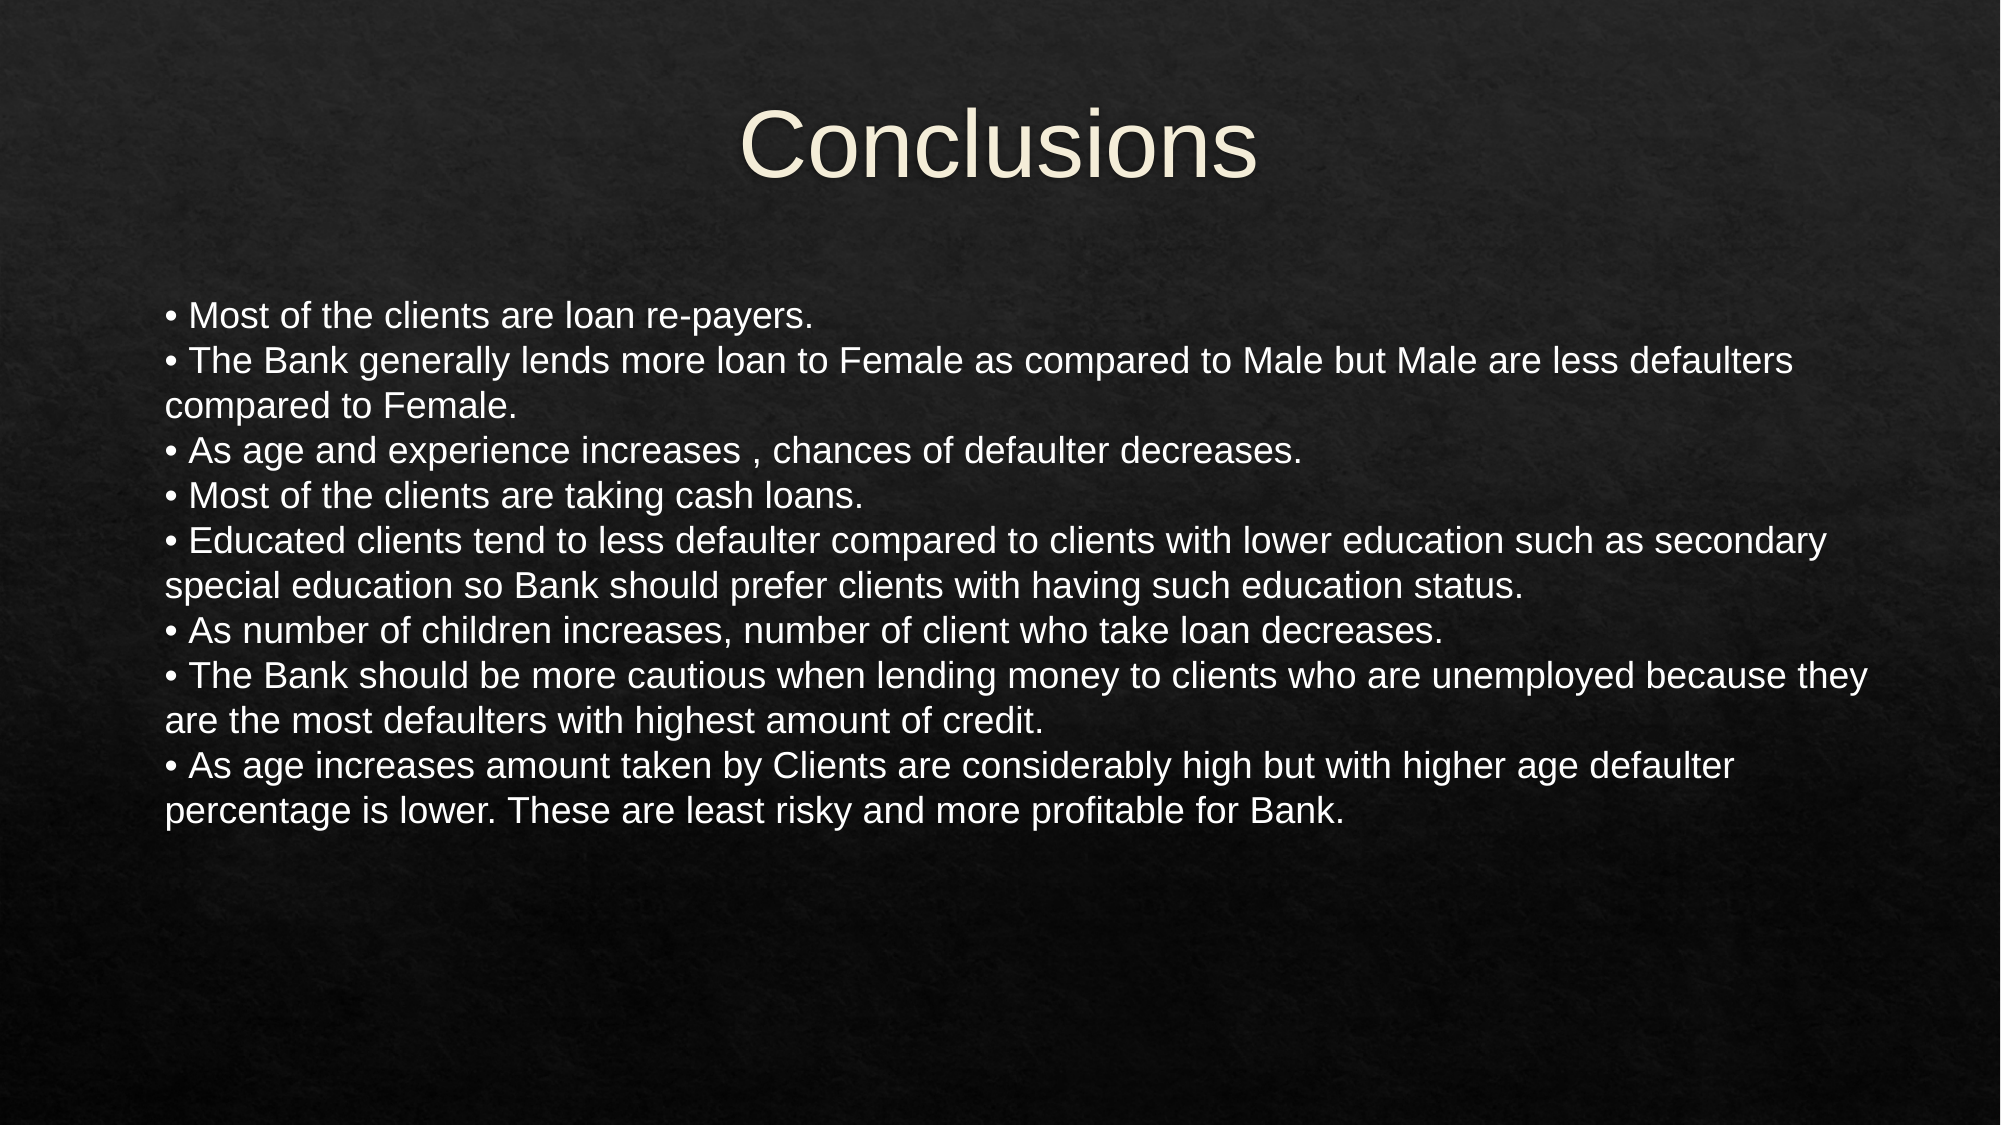

# Conclusions
• Most of the clients are loan re-payers.
• The Bank generally lends more loan to Female as compared to Male but Male are less defaulters compared to Female.
• As age and experience increases , chances of defaulter decreases.
• Most of the clients are taking cash loans.
• Educated clients tend to less defaulter compared to clients with lower education such as secondary special education so Bank should prefer clients with having such education status.
• As number of children increases, number of client who take loan decreases.
• The Bank should be more cautious when lending money to clients who are unemployed because they are the most defaulters with highest amount of credit.
• As age increases amount taken by Clients are considerably high but with higher age defaulter percentage is lower. These are least risky and more profitable for Bank.